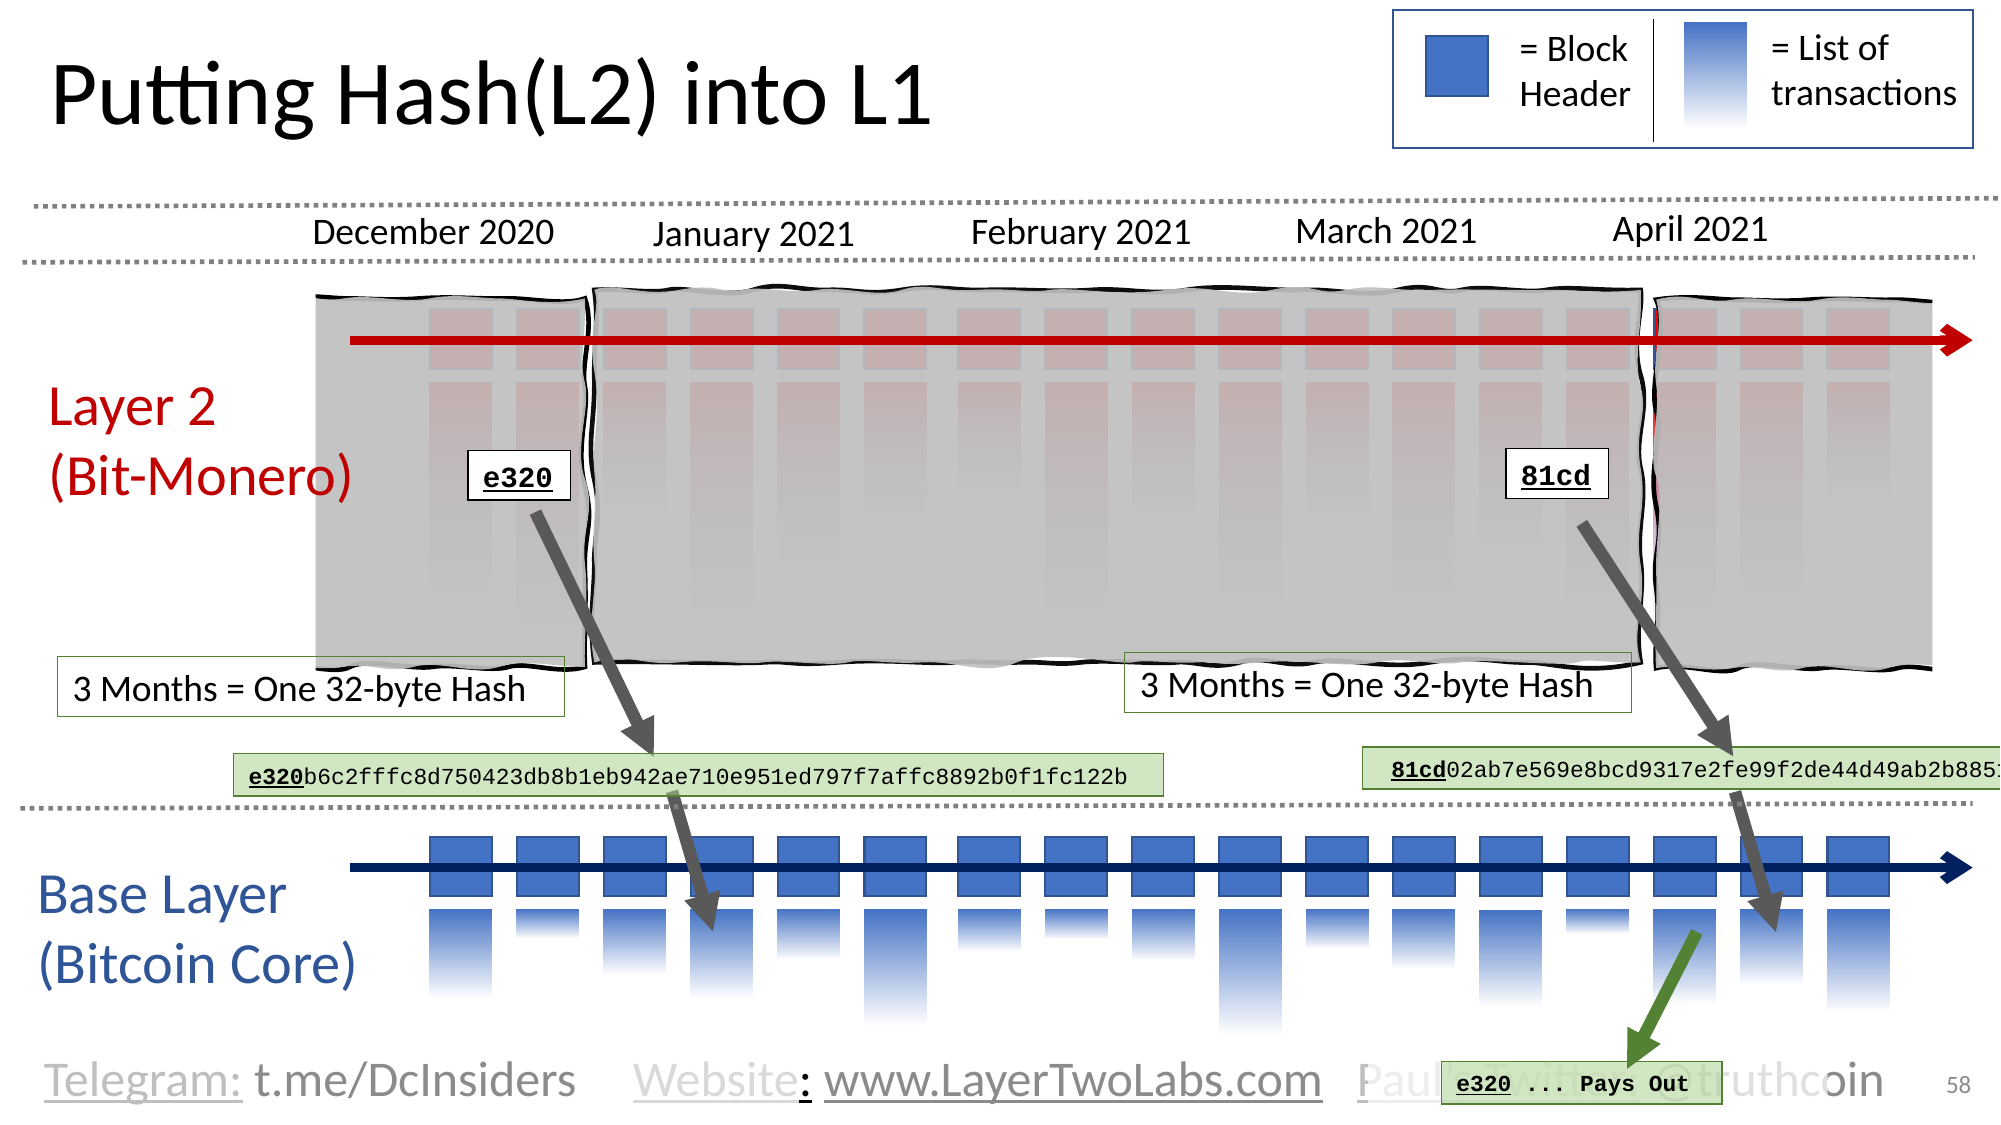

= List of transactions
= Block Header

# Putting Hash(L2) into L1

April 2021
March 2021
December 2020
February 2021
January 2021

Layer 2
(Bit-Monero)

81cd
e320
3 Months = One 32-byte Hash
3 Months = One 32-byte Hash
 81cd02ab7e569e8bcd9317e2fe99f2de44d49ab2b8851ba4a308000000000000
e320b6c2fffc8d750423db8b1eb942ae710e951ed797f7affc8892b0f1fc122b

Base Layer
(Bitcoin Core)

Telegram: t.me/DcInsiders     Website: www.LayerTwoLabs.com   Paul’s Twitter: @truthcoin
58
e320 ... Pays Out